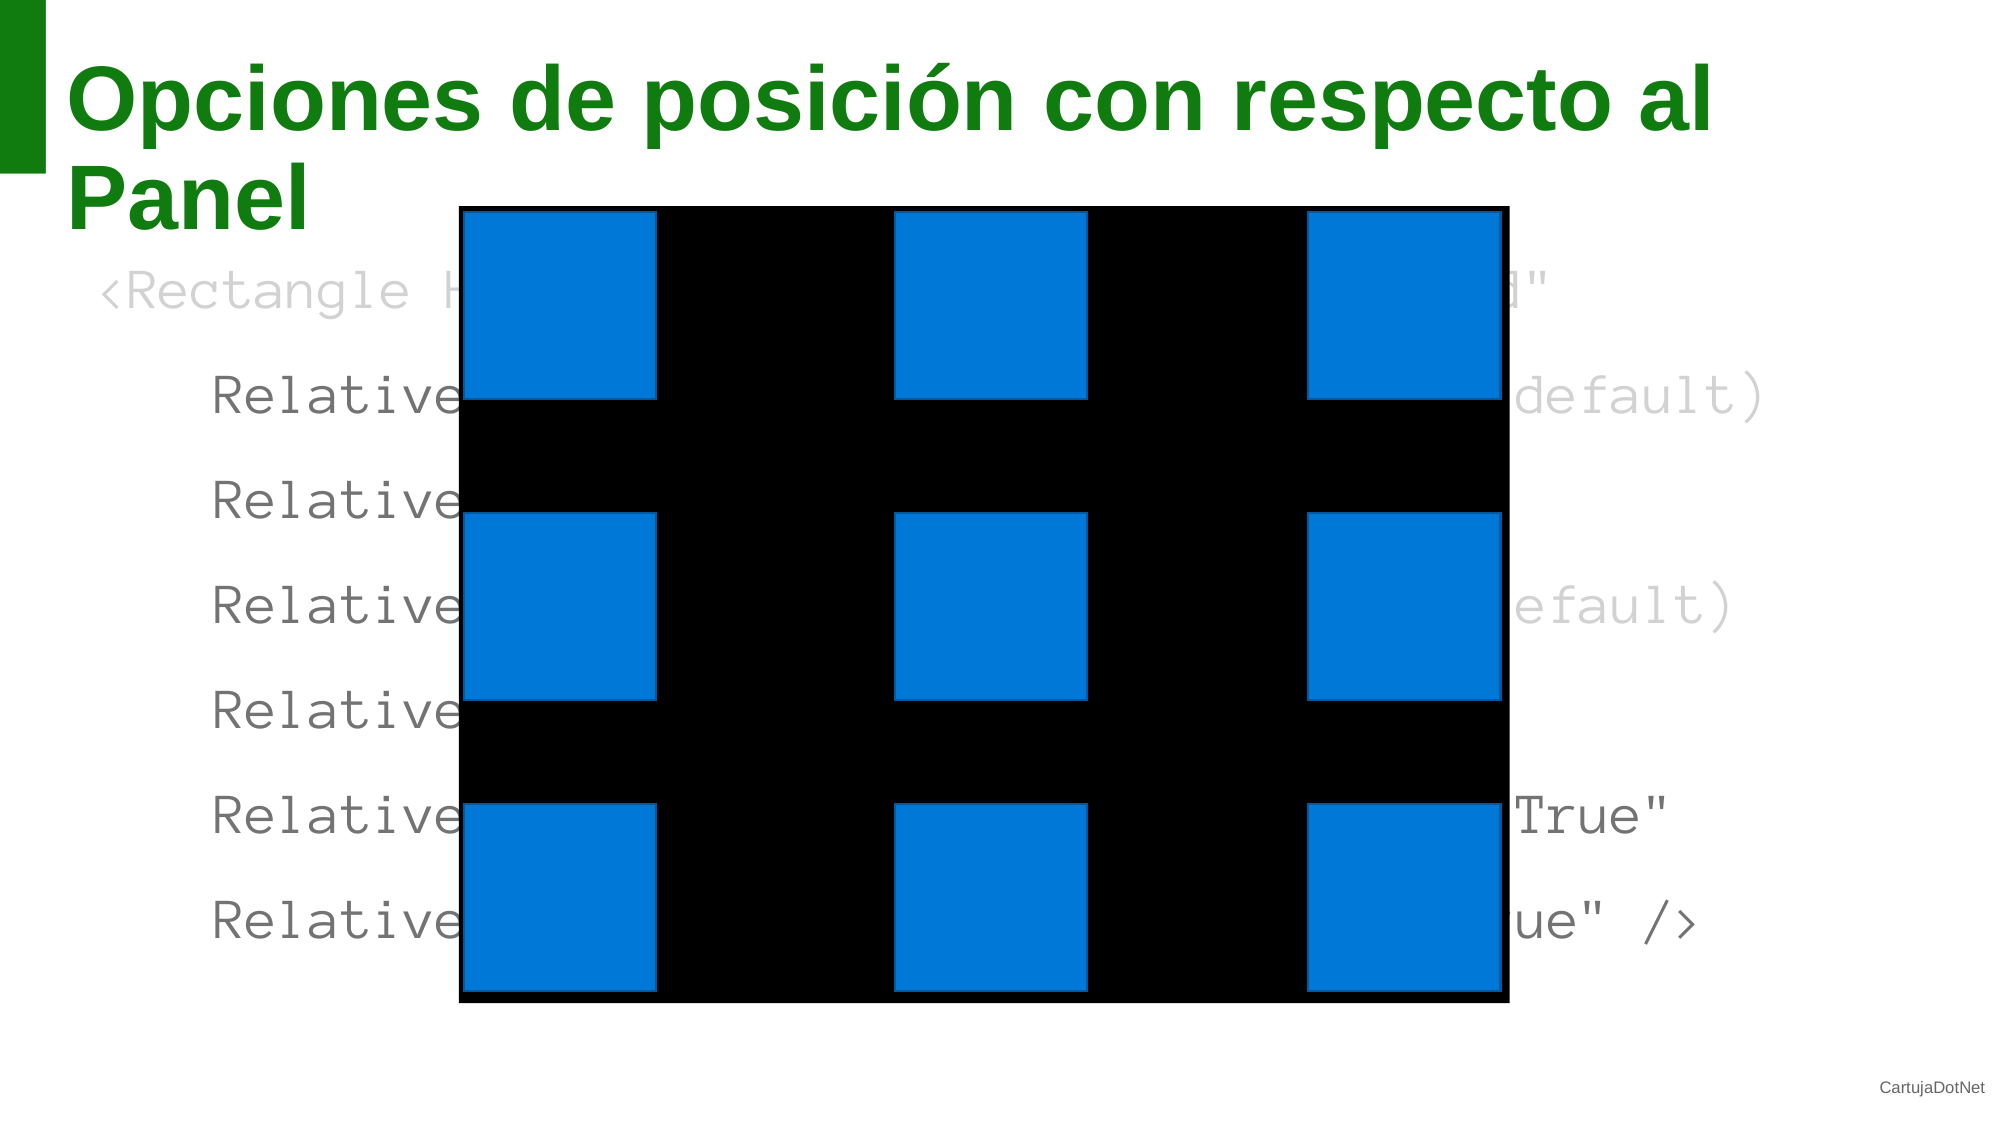

# Opciones de posición con respecto al Panel
 <Rectangle Height="100" Width="100" Fill="Red"
	RelativePanel.AlignLeftWithPanel="True" (default)
	RelativePanel.AlignRightWithPanel="True"
	RelativePanel.AlignTopWithPanel="True" (default)
	RelativePanel.AlignBottomWithPanel="True"
	RelativePanel.CenterInPanelHorizontally="True"
	RelativePanel.CenterInPanelVertically="True" />